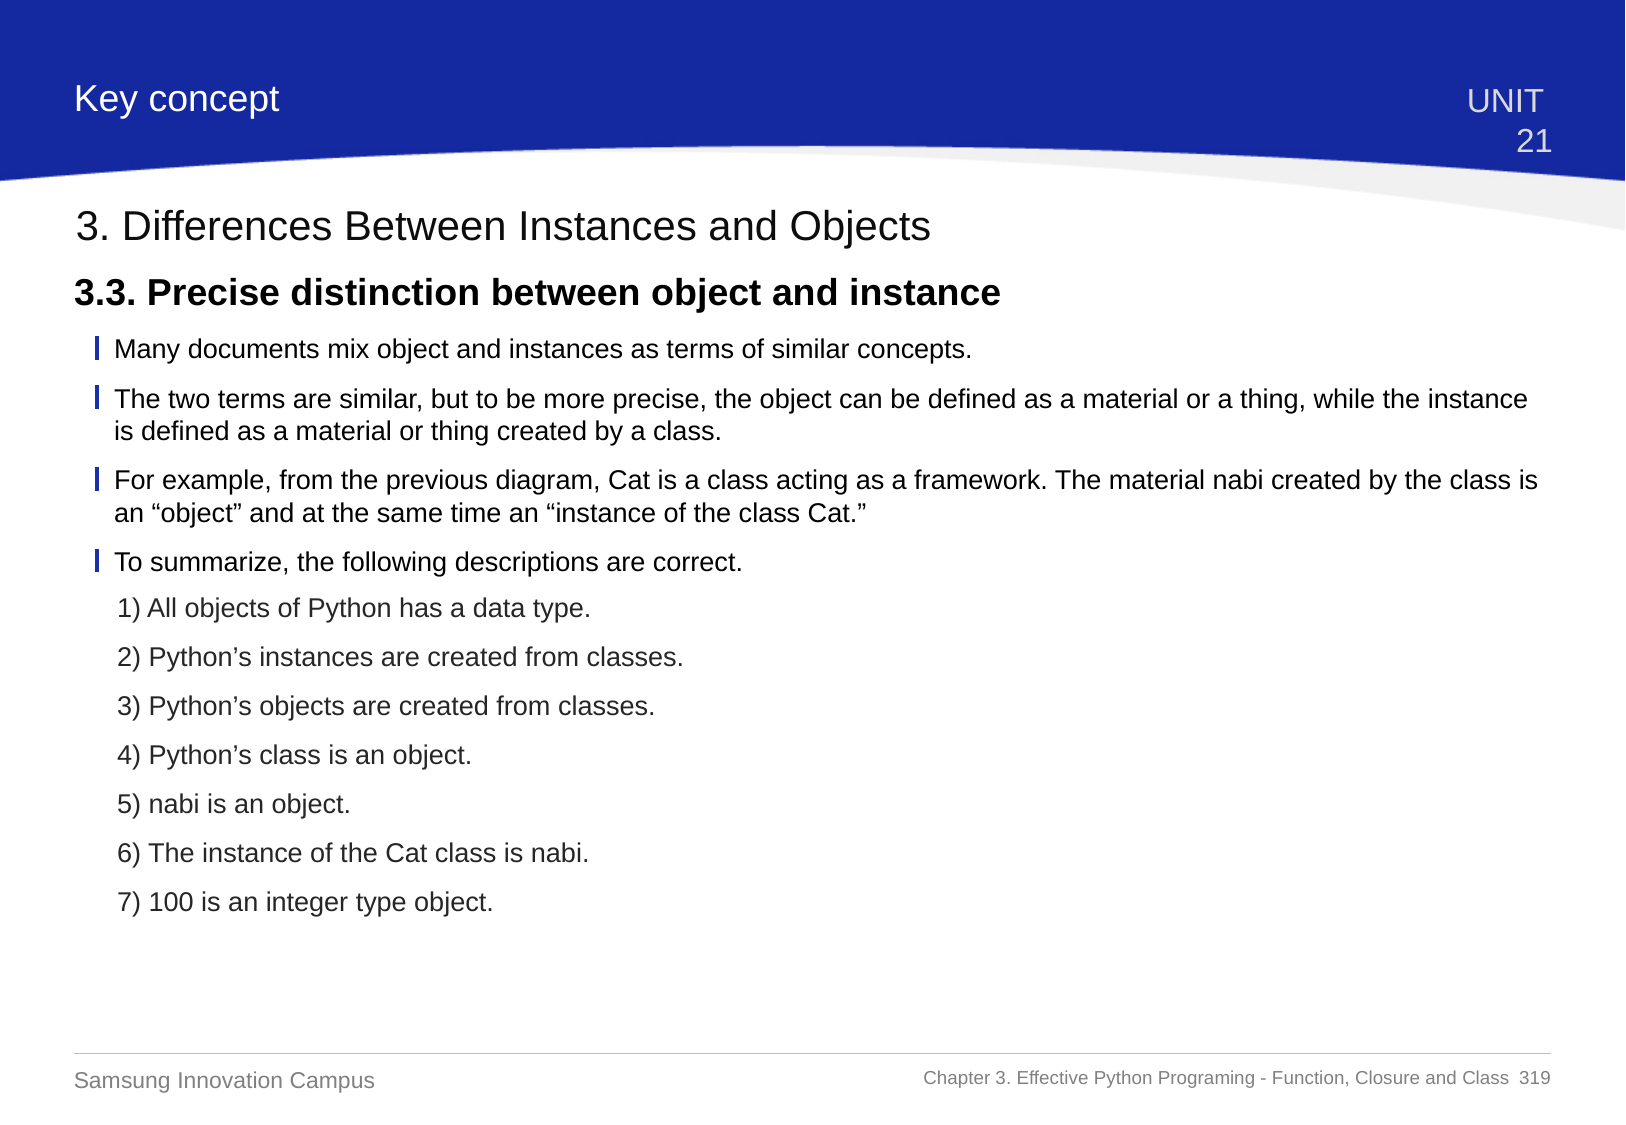

Key concept
UNIT  21
3. Differences Between Instances and Objects
3.3. Precise distinction between object and instance
Many documents mix object and instances as terms of similar concepts.
The two terms are similar, but to be more precise, the object can be defined as a material or a thing, while the instance is defined as a material or thing created by a class.
For example, from the previous diagram, Cat is a class acting as a framework. The material nabi created by the class is an “object” and at the same time an “instance of the class Cat.”
To summarize, the following descriptions are correct.
1) All objects of Python has a data type.
2) Python’s instances are created from classes.
3) Python’s objects are created from classes.
4) Python’s class is an object.
5) nabi is an object.
6) The instance of the Cat class is nabi.
7) 100 is an integer type object.